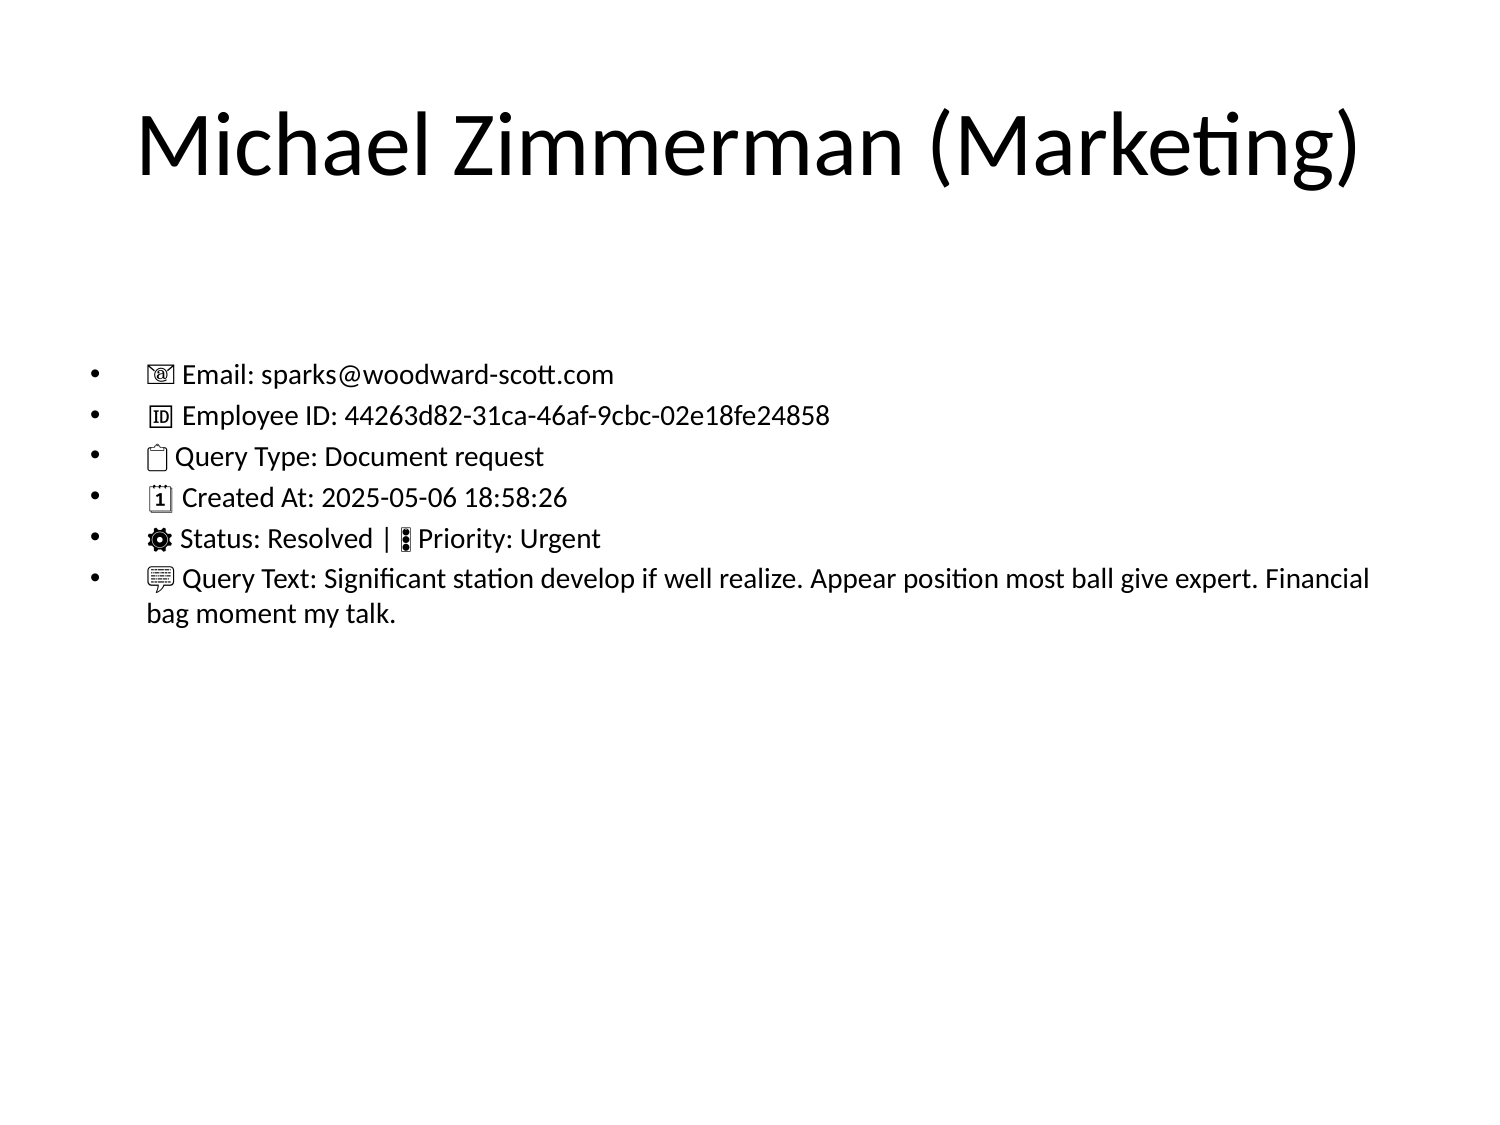

# Michael Zimmerman (Marketing)

📧 Email: sparks@woodward-scott.com
🆔 Employee ID: 44263d82-31ca-46af-9cbc-02e18fe24858
📋 Query Type: Document request
🗓 Created At: 2025-05-06 18:58:26
⚙ Status: Resolved | 🚦 Priority: Urgent
💬 Query Text: Significant station develop if well realize. Appear position most ball give expert. Financial bag moment my talk.